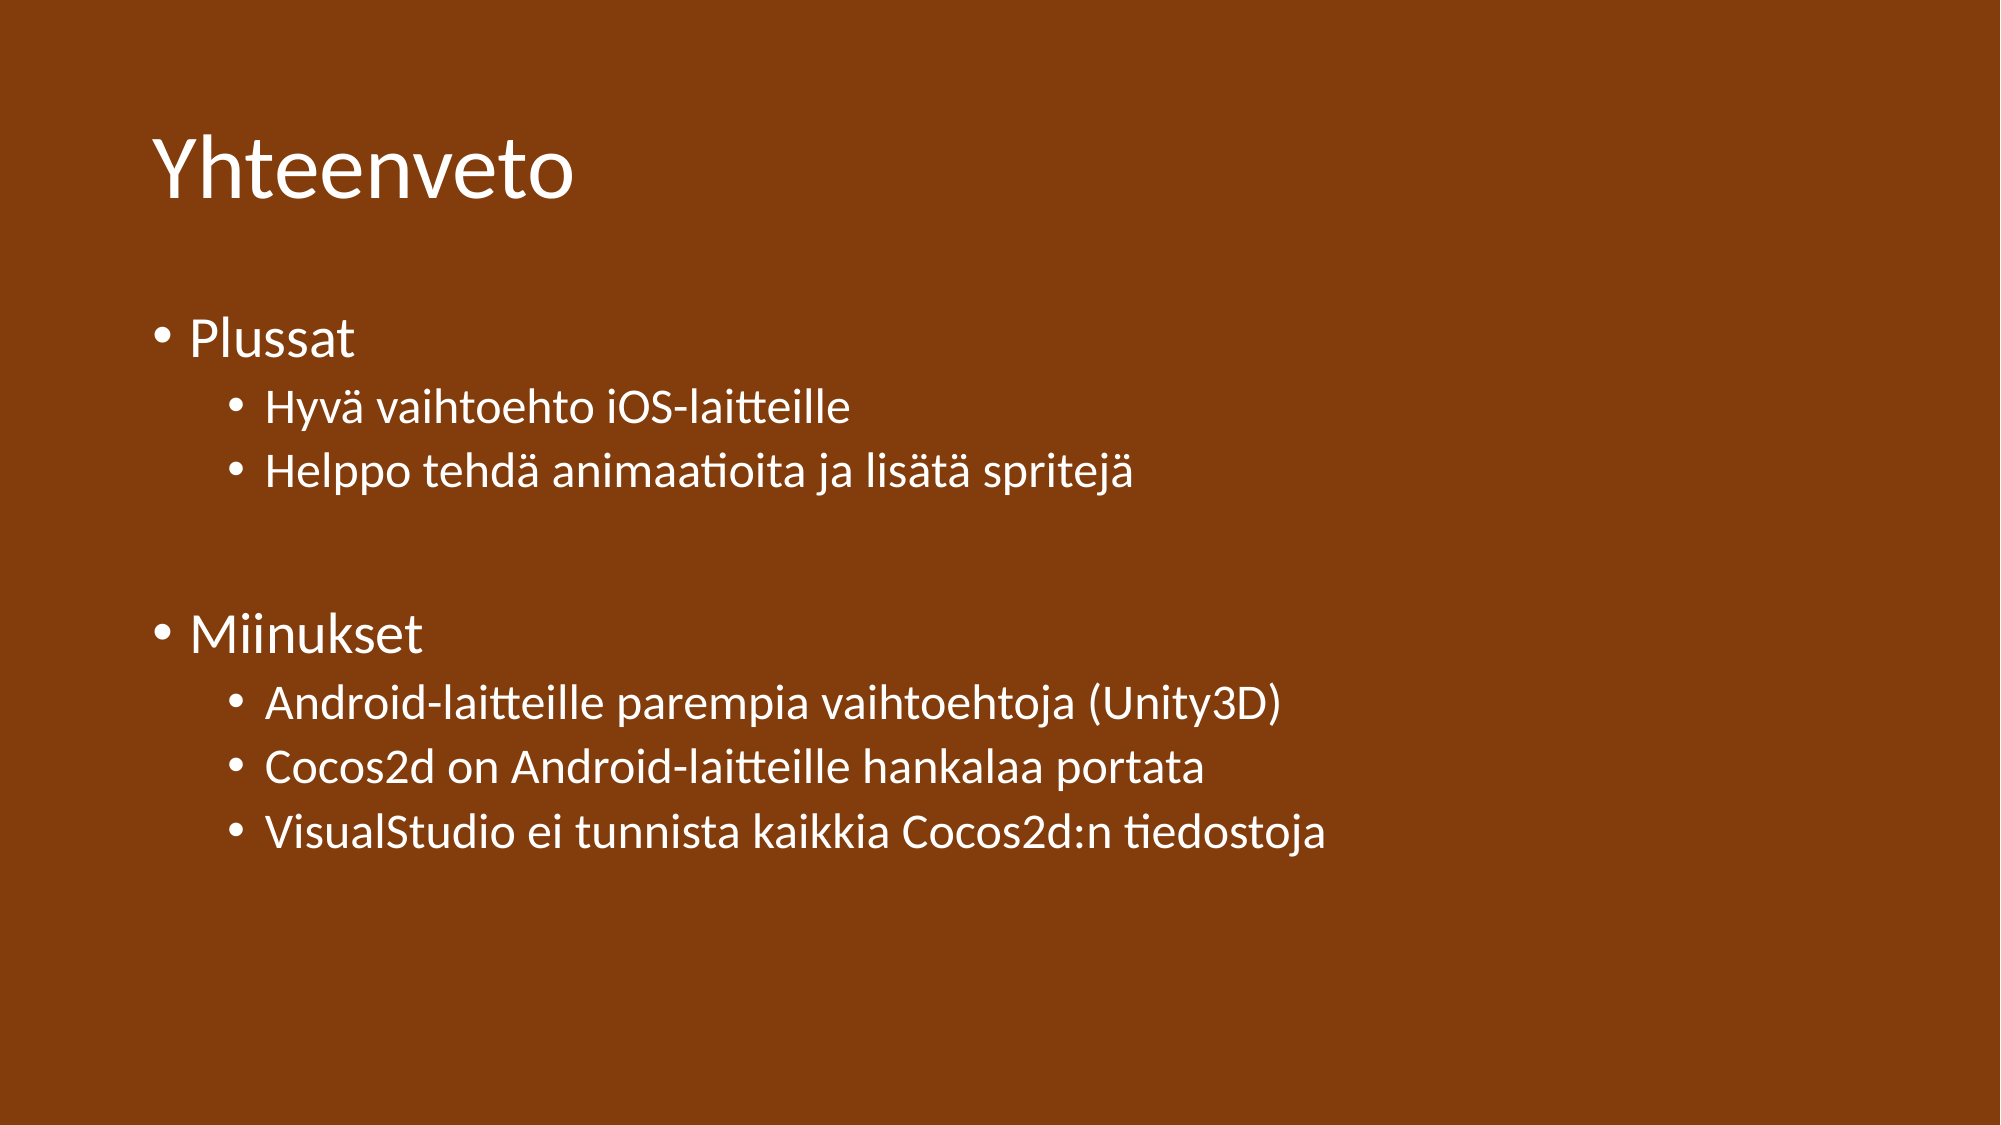

# Yhteenveto
Plussat
Hyvä vaihtoehto iOS-laitteille
Helppo tehdä animaatioita ja lisätä spritejä

Miinukset
Android-laitteille parempia vaihtoehtoja (Unity3D)
Cocos2d on Android-laitteille hankalaa portata
VisualStudio ei tunnista kaikkia Cocos2d:n tiedostoja